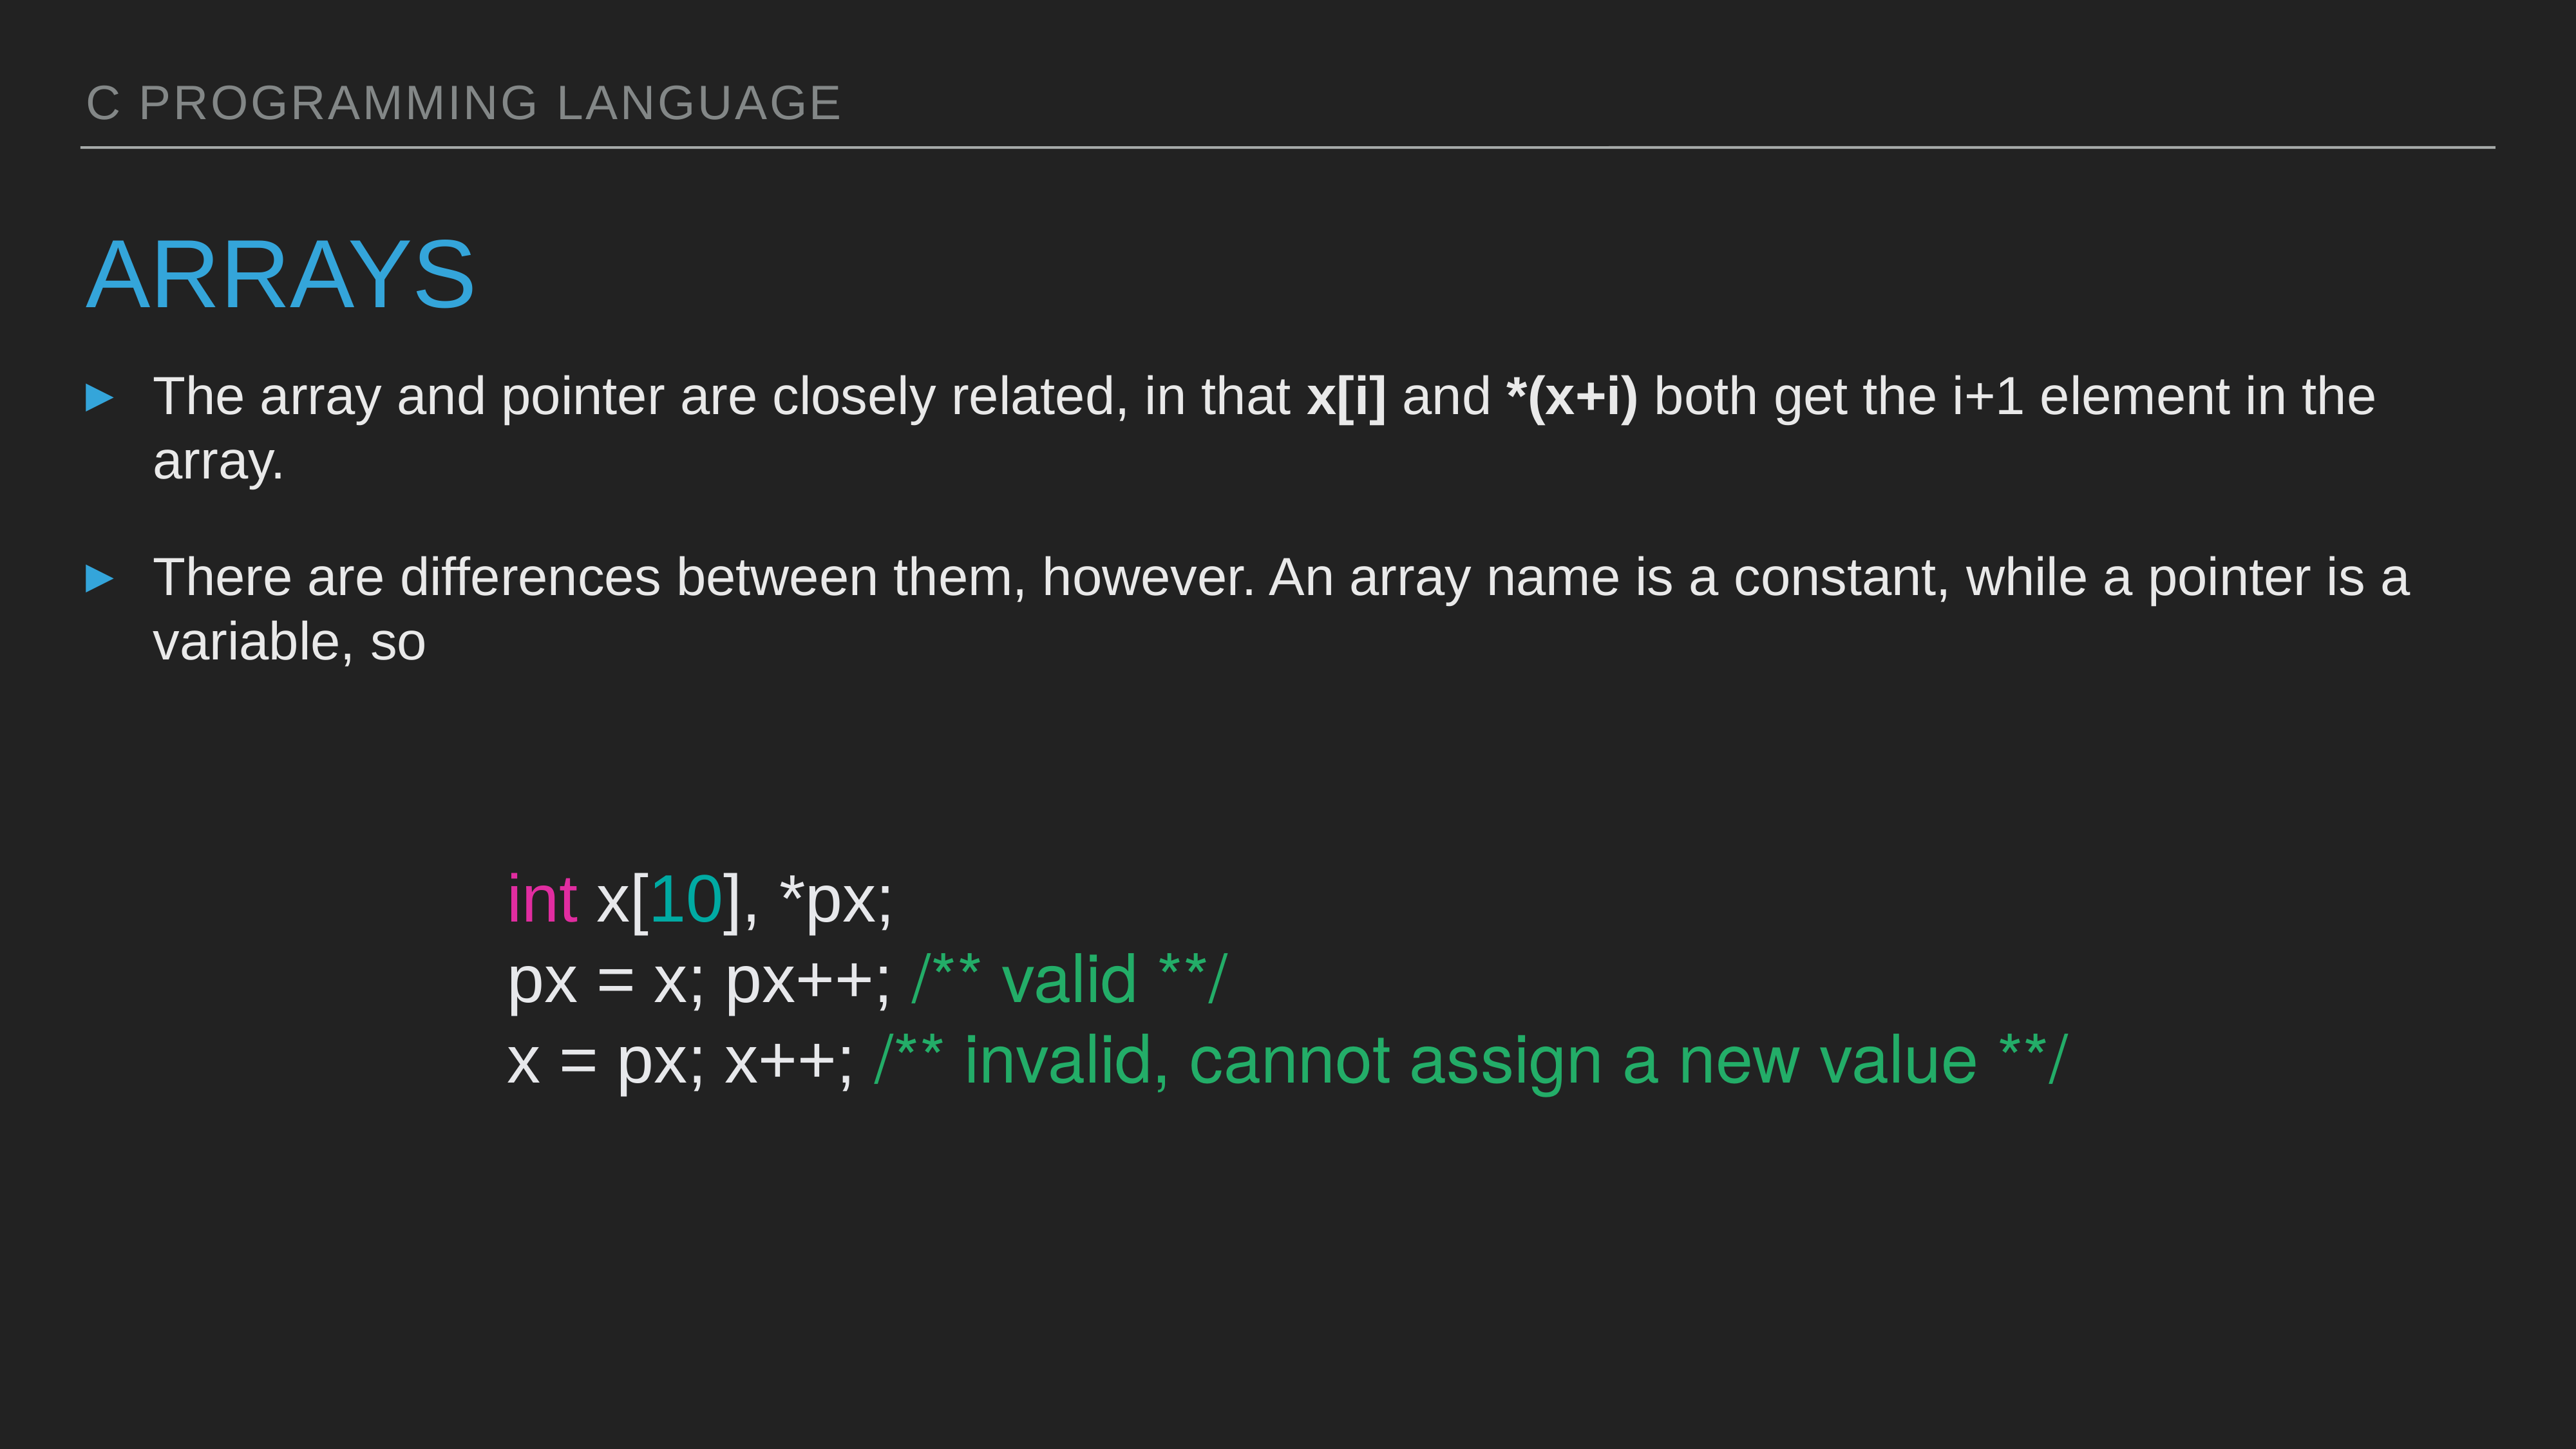

C programming language
# Arrays
The array and pointer are closely related, in that x[i] and *(x+i) both get the i+1 element in the array.
There are differences between them, however. An array name is a constant, while a pointer is a variable, so
int x[10], *px;
px = x; px++; /** valid **/
x = px; x++; /** invalid, cannot assign a new value **/